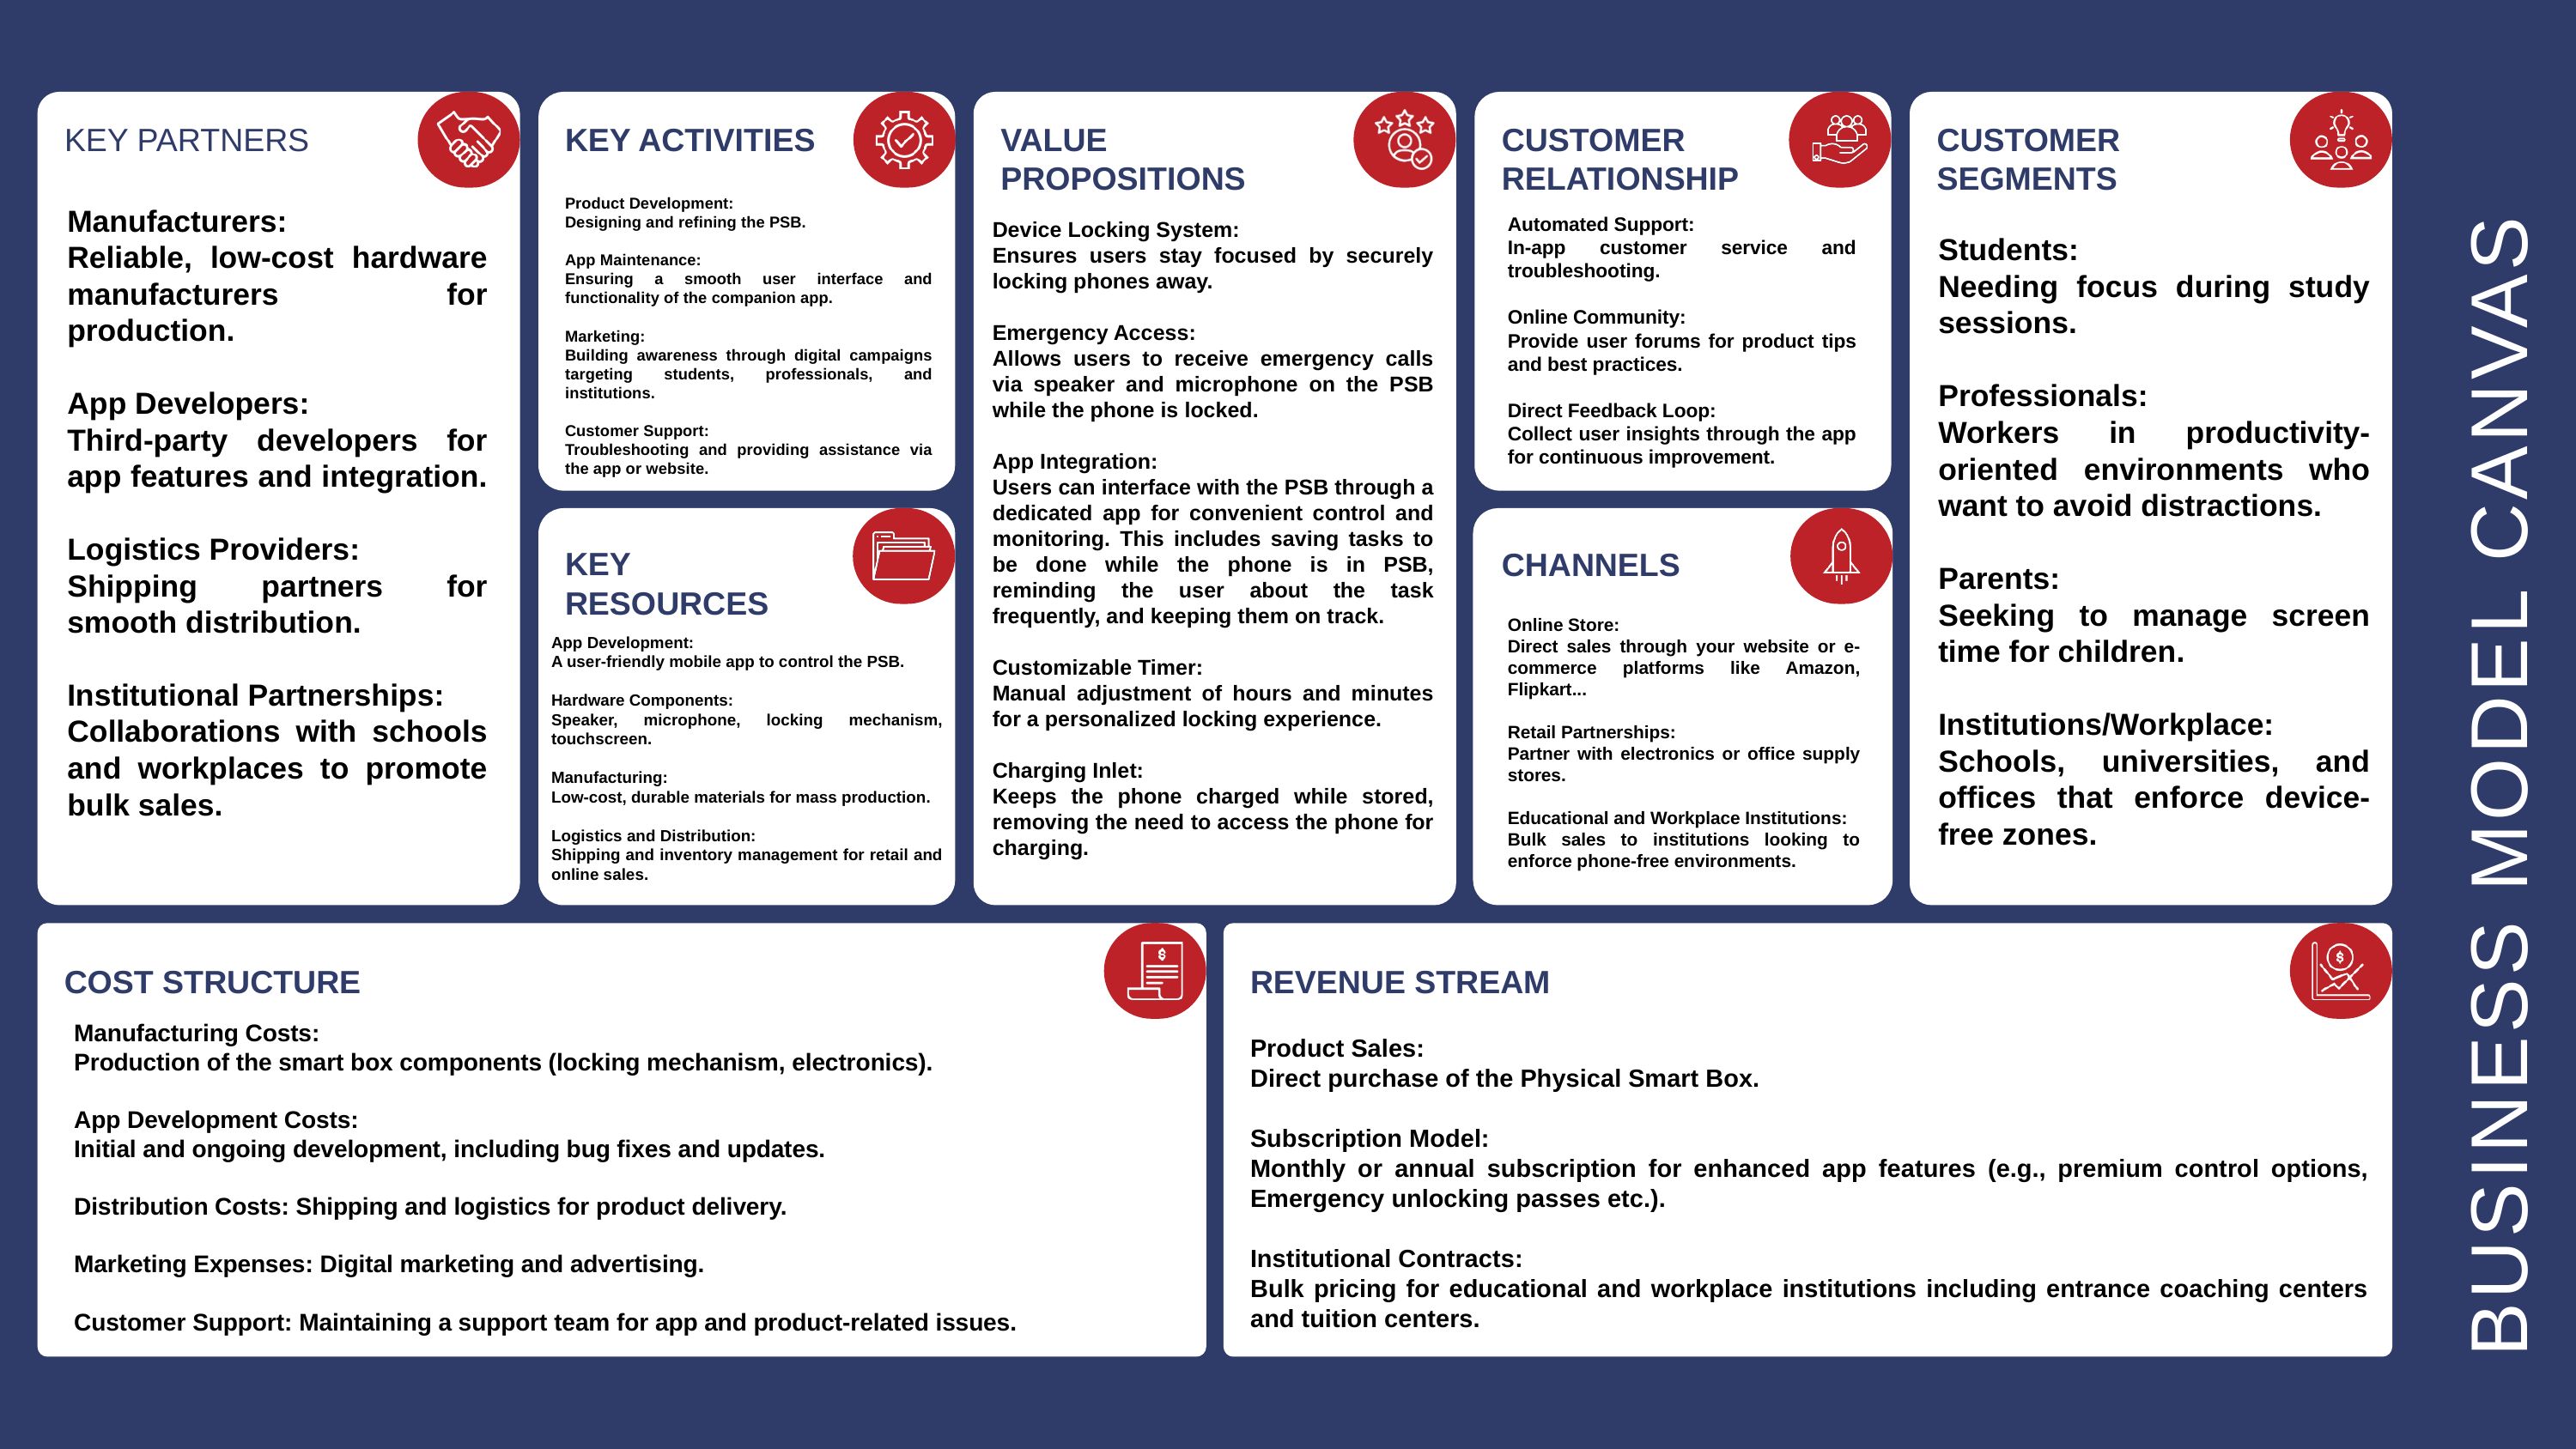

KEY PARTNERS
KEY ACTIVITIES
VALUE PROPOSITIONS
CUSTOMER RELATIONSHIP
CUSTOMER
SEGMENTS
Product Development:
Designing and refining the PSB.

App Maintenance:
Ensuring a smooth user interface and functionality of the companion app.

Marketing:
Building awareness through digital campaigns targeting students, professionals, and institutions.

Customer Support:
Troubleshooting and providing assistance via the app or website.
Manufacturers:
Reliable, low-cost hardware manufacturers for production.

App Developers:
Third-party developers for app features and integration.

Logistics Providers:
Shipping partners for smooth distribution.

Institutional Partnerships:
Collaborations with schools and workplaces to promote bulk sales.
Automated Support:
In-app customer service and troubleshooting.

Online Community:
Provide user forums for product tips and best practices.

Direct Feedback Loop:
Collect user insights through the app for continuous improvement.
Device Locking System:
Ensures users stay focused by securely locking phones away.

Emergency Access:
Allows users to receive emergency calls via speaker and microphone on the PSB while the phone is locked.

App Integration:
Users can interface with the PSB through a dedicated app for convenient control and monitoring. This includes saving tasks to be done while the phone is in PSB, reminding the user about the task frequently, and keeping them on track.

Customizable Timer:
Manual adjustment of hours and minutes for a personalized locking experience.

Charging Inlet:
Keeps the phone charged while stored, removing the need to access the phone for charging.
Students:
Needing focus during study sessions.

Professionals:
Workers in productivity-oriented environments who want to avoid distractions.

Parents:
Seeking to manage screen time for children.

Institutions/Workplace:
Schools, universities, and offices that enforce device-free zones.

KEY
RESOURCES
CHANNELS
Online Store:
Direct sales through your website or e-commerce platforms like Amazon, Flipkart...

Retail Partnerships:
Partner with electronics or office supply stores.

Educational and Workplace Institutions:
Bulk sales to institutions looking to enforce phone-free environments.
App Development:
A user-friendly mobile app to control the PSB.

Hardware Components:
Speaker, microphone, locking mechanism, touchscreen.

Manufacturing:
Low-cost, durable materials for mass production.

Logistics and Distribution:
Shipping and inventory management for retail and online sales.
BUSINESS MODEL CANVAS

COST STRUCTURE
REVENUE STREAM
Manufacturing Costs:
Production of the smart box components (locking mechanism, electronics).

App Development Costs:
Initial and ongoing development, including bug fixes and updates.

Distribution Costs: Shipping and logistics for product delivery.

Marketing Expenses: Digital marketing and advertising.

Customer Support: Maintaining a support team for app and product-related issues.
Product Sales:
Direct purchase of the Physical Smart Box.

Subscription Model:
Monthly or annual subscription for enhanced app features (e.g., premium control options, Emergency unlocking passes etc.).

Institutional Contracts:
Bulk pricing for educational and workplace institutions including entrance coaching centers and tuition centers.